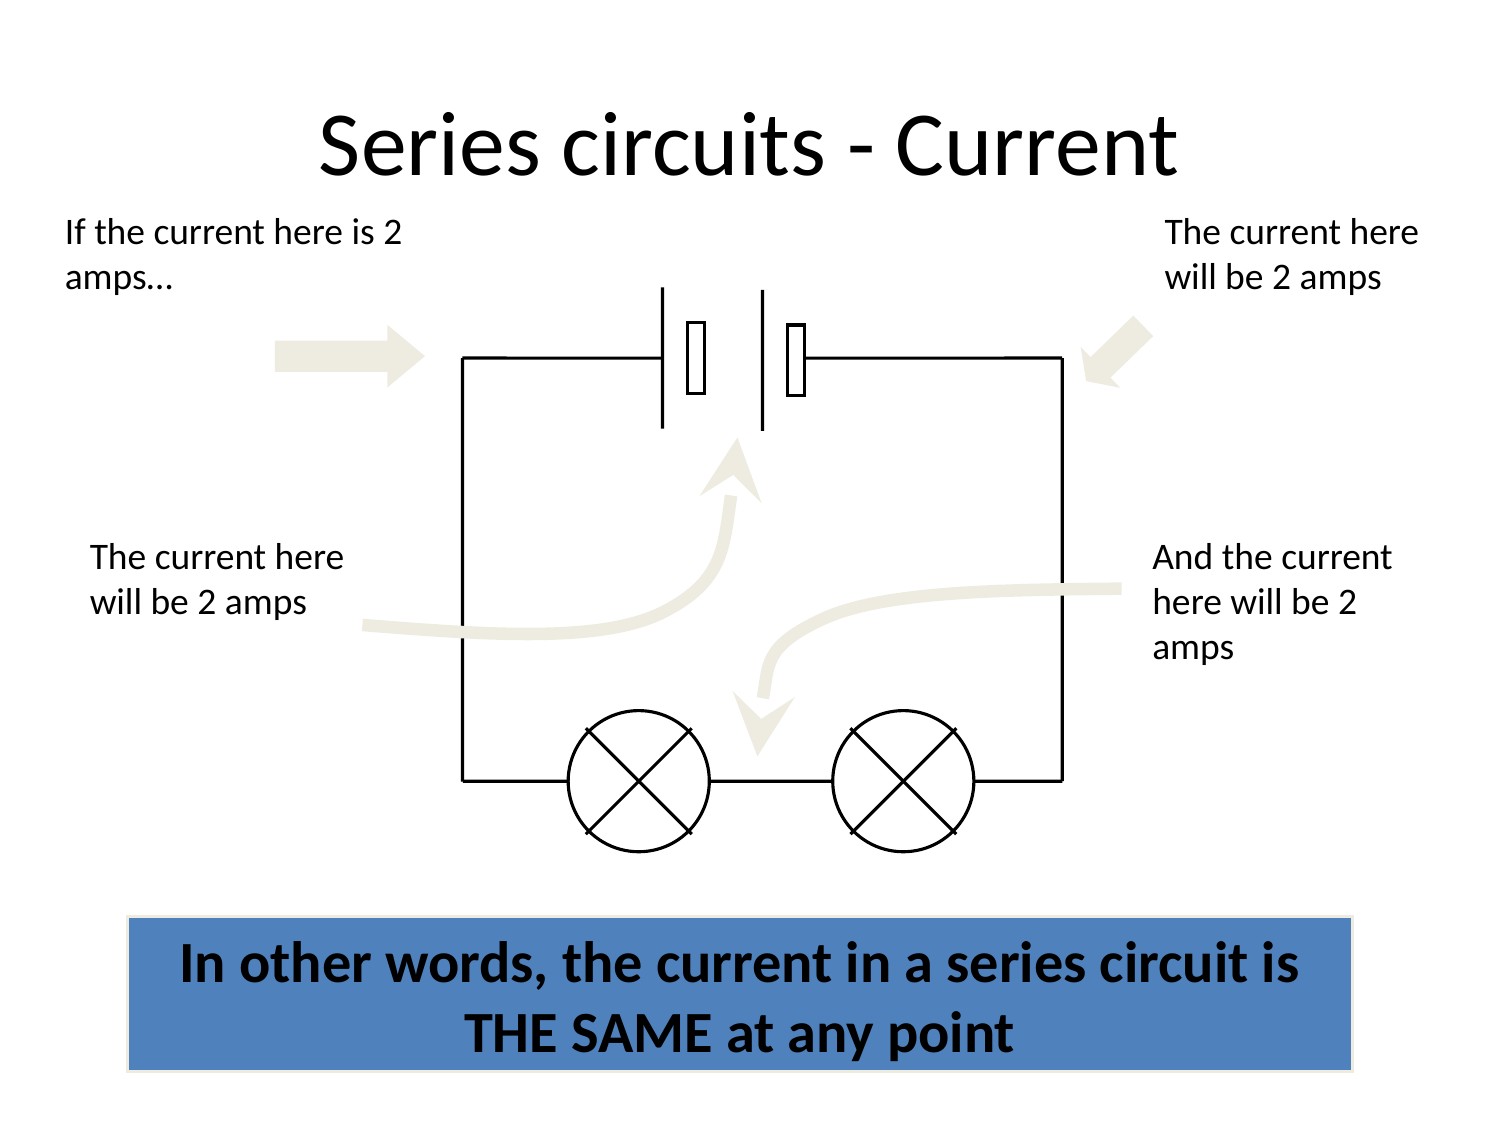

# Series circuits - Current
If the current here is 2 amps…

The current here will be 2 amps

The current here will be 2 amps
And the current here will be 2 amps

In other words, the current in a series circuit is THE SAME at any point